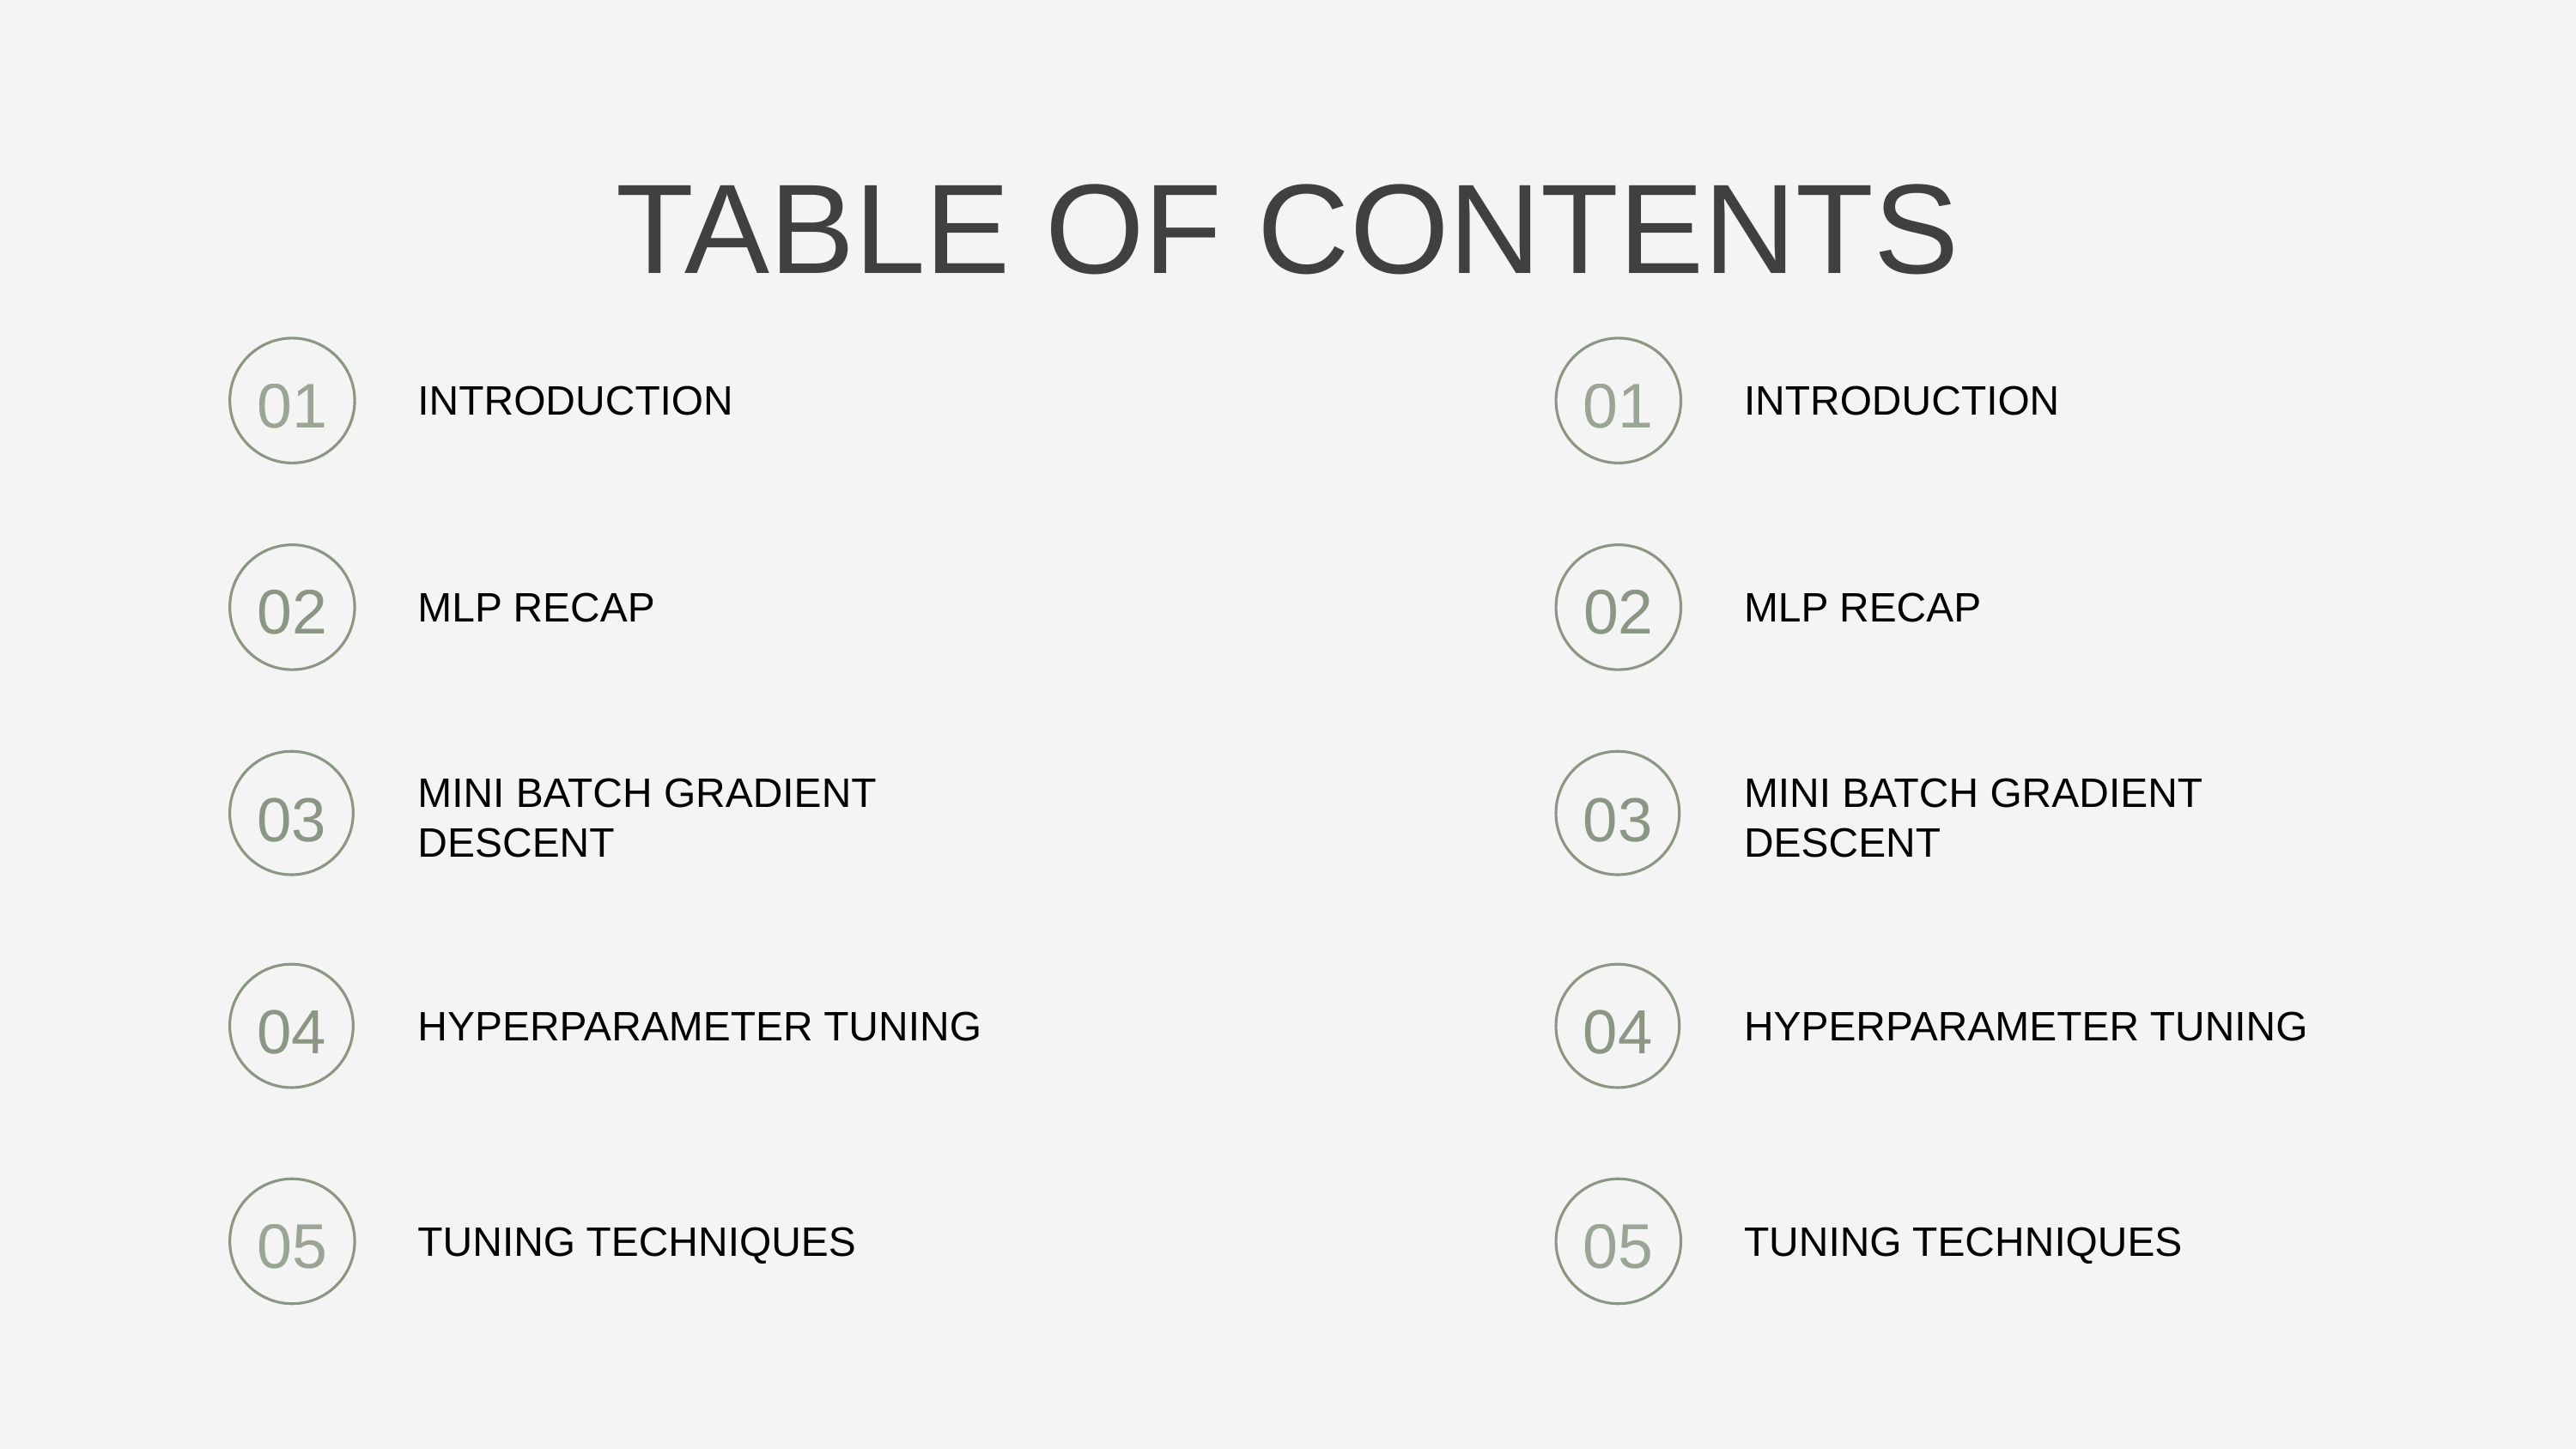

TABLE OF CONTENTS

01
01
INTRODUCTION
INTRODUCTION

02
02
MLP RECAP
MLP RECAP

MINI BATCH GRADIENT DESCENT
MINI BATCH GRADIENT DESCENT
03
03

04
04
HYPERPARAMETER TUNING
HYPERPARAMETER TUNING

05
05
TUNING TECHNIQUES
TUNING TECHNIQUES